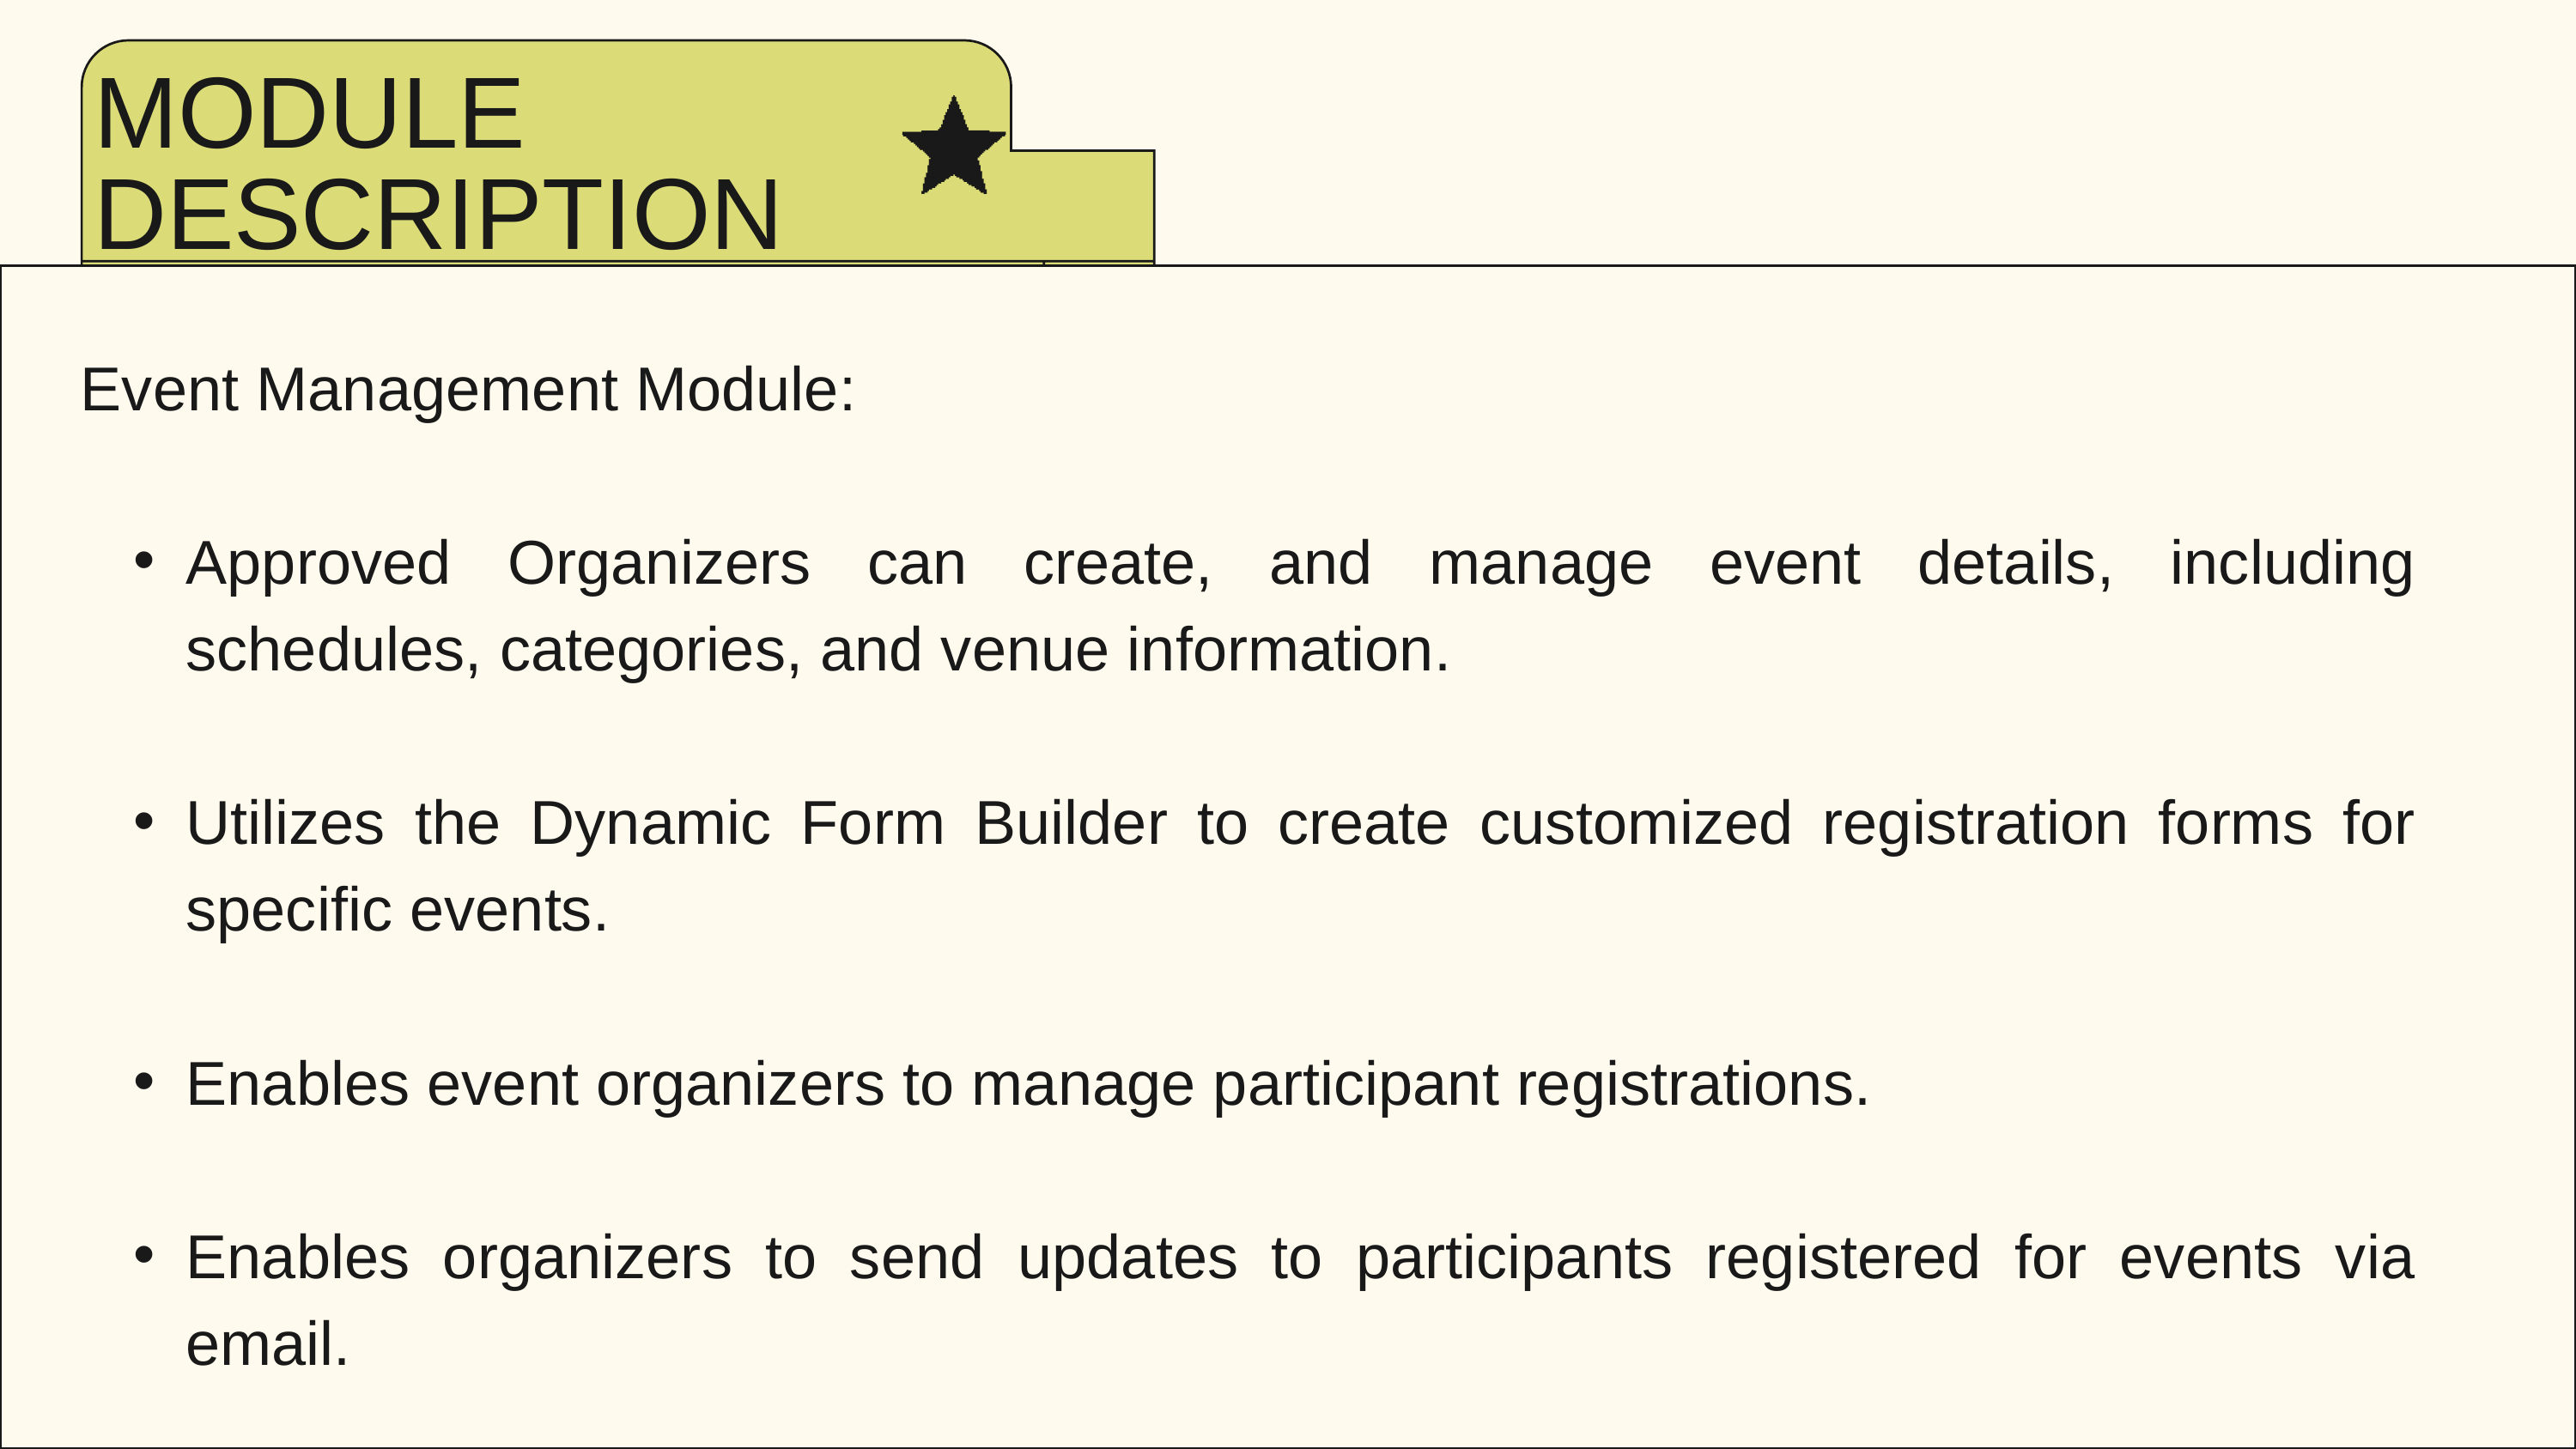

MODULE DESCRIPTION

Event Management Module:

Approved Organizers can create, and manage event details, including schedules, categories, and venue information.

Utilizes the Dynamic Form Builder to create customized registration forms for specific events.

Enables event organizers to manage participant registrations.

Enables organizers to send updates to participants registered for events via email.